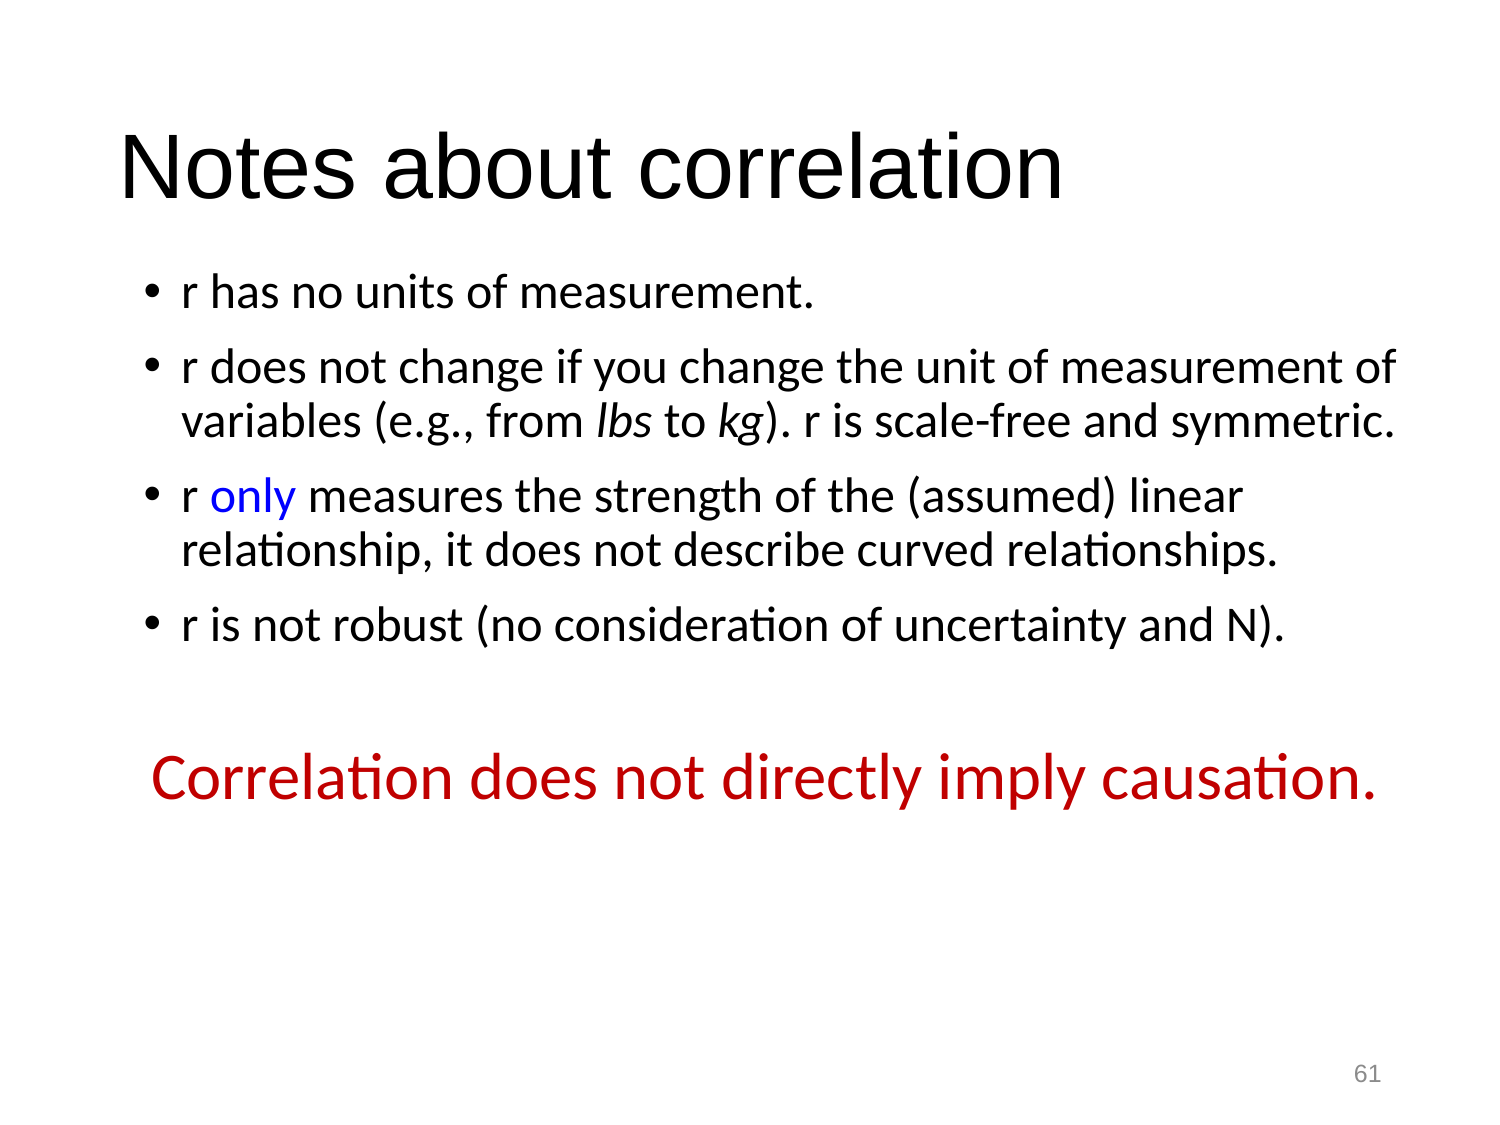

# Notes about correlation
r has no units of measurement.
r does not change if you change the unit of measurement of variables (e.g., from lbs to kg). r is scale-free and symmetric.
r only measures the strength of the (assumed) linear relationship, it does not describe curved relationships.
r is not robust (no consideration of uncertainty and N).

Correlation does not directly imply causation.

61